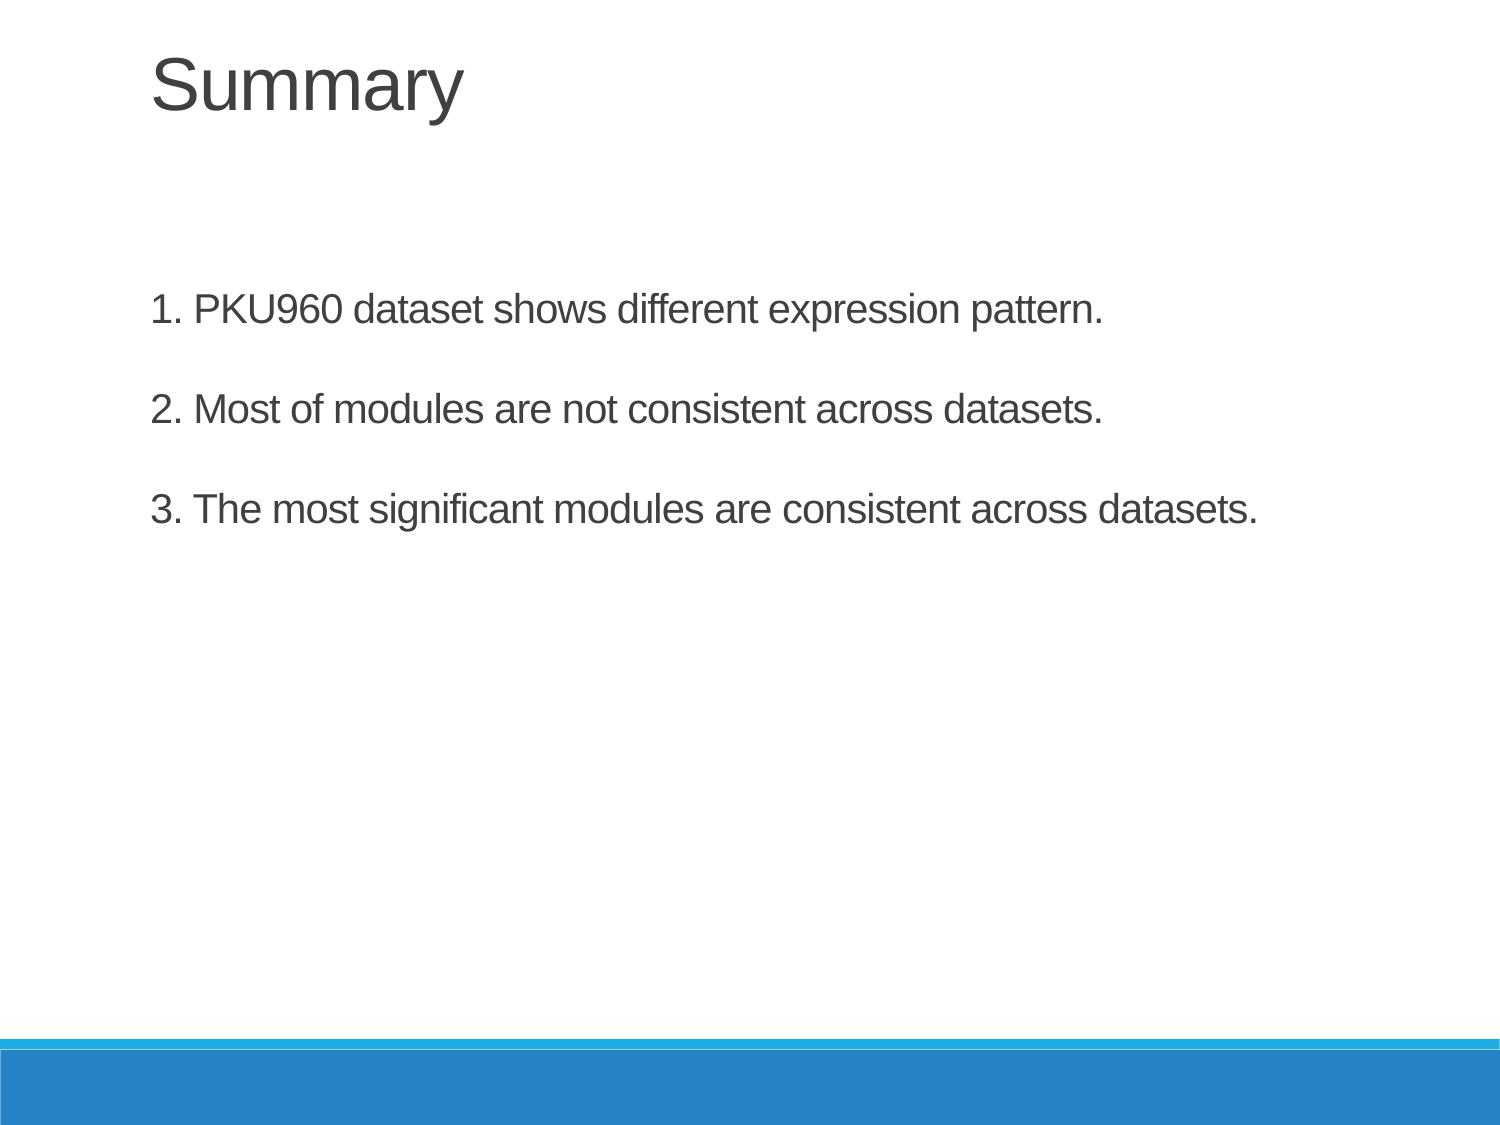

Summary
1. PKU960 dataset shows different expression pattern.
2. Most of modules are not consistent across datasets.
3. The most significant modules are consistent across datasets.